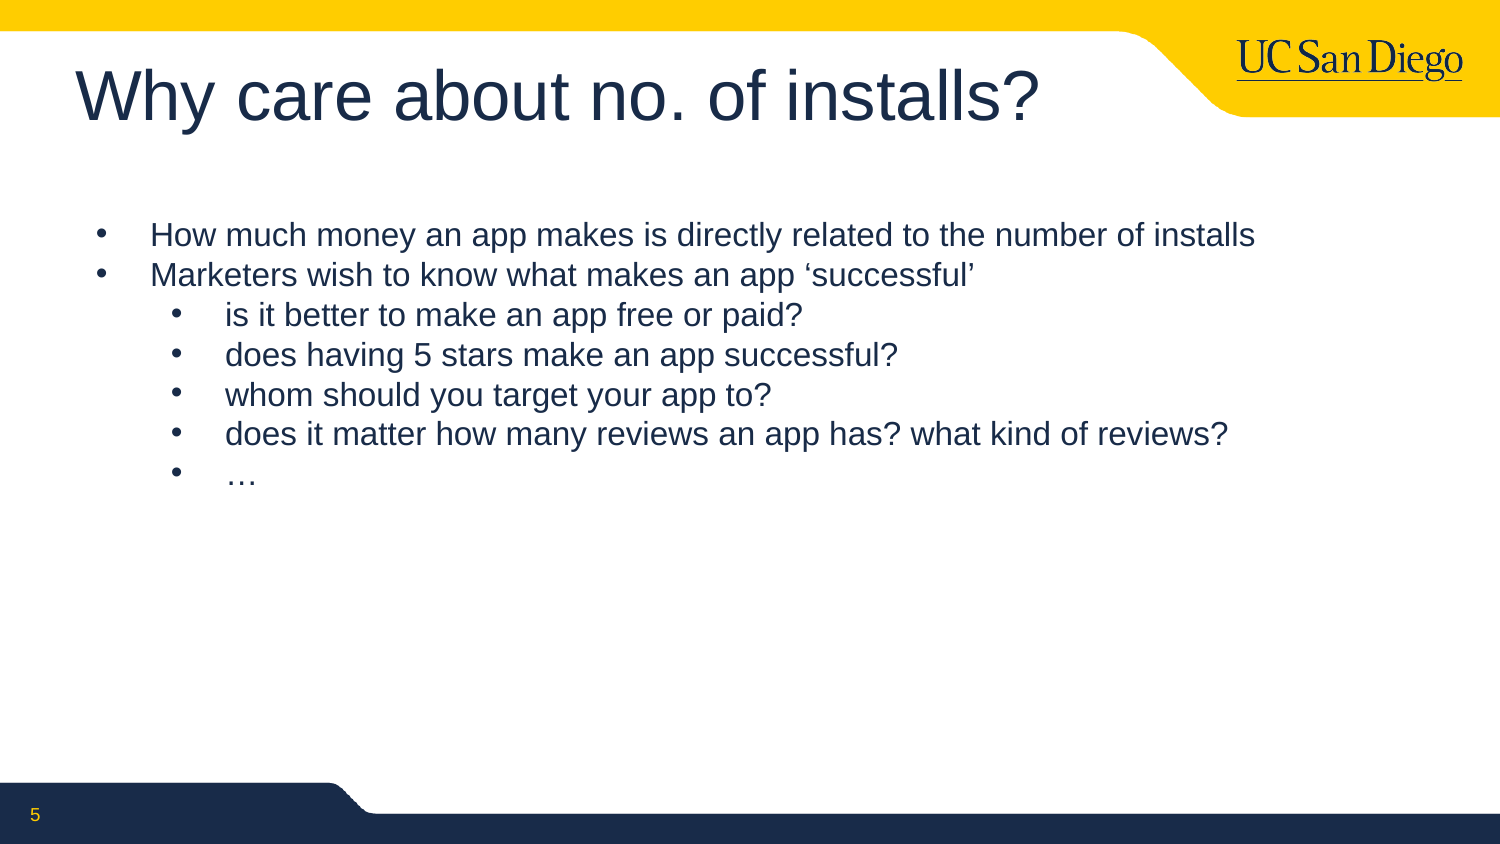

# Why care about no. of installs?
How much money an app makes is directly related to the number of installs
Marketers wish to know what makes an app ‘successful’
is it better to make an app free or paid?
does having 5 stars make an app successful?
whom should you target your app to?
does it matter how many reviews an app has? what kind of reviews?
…
5